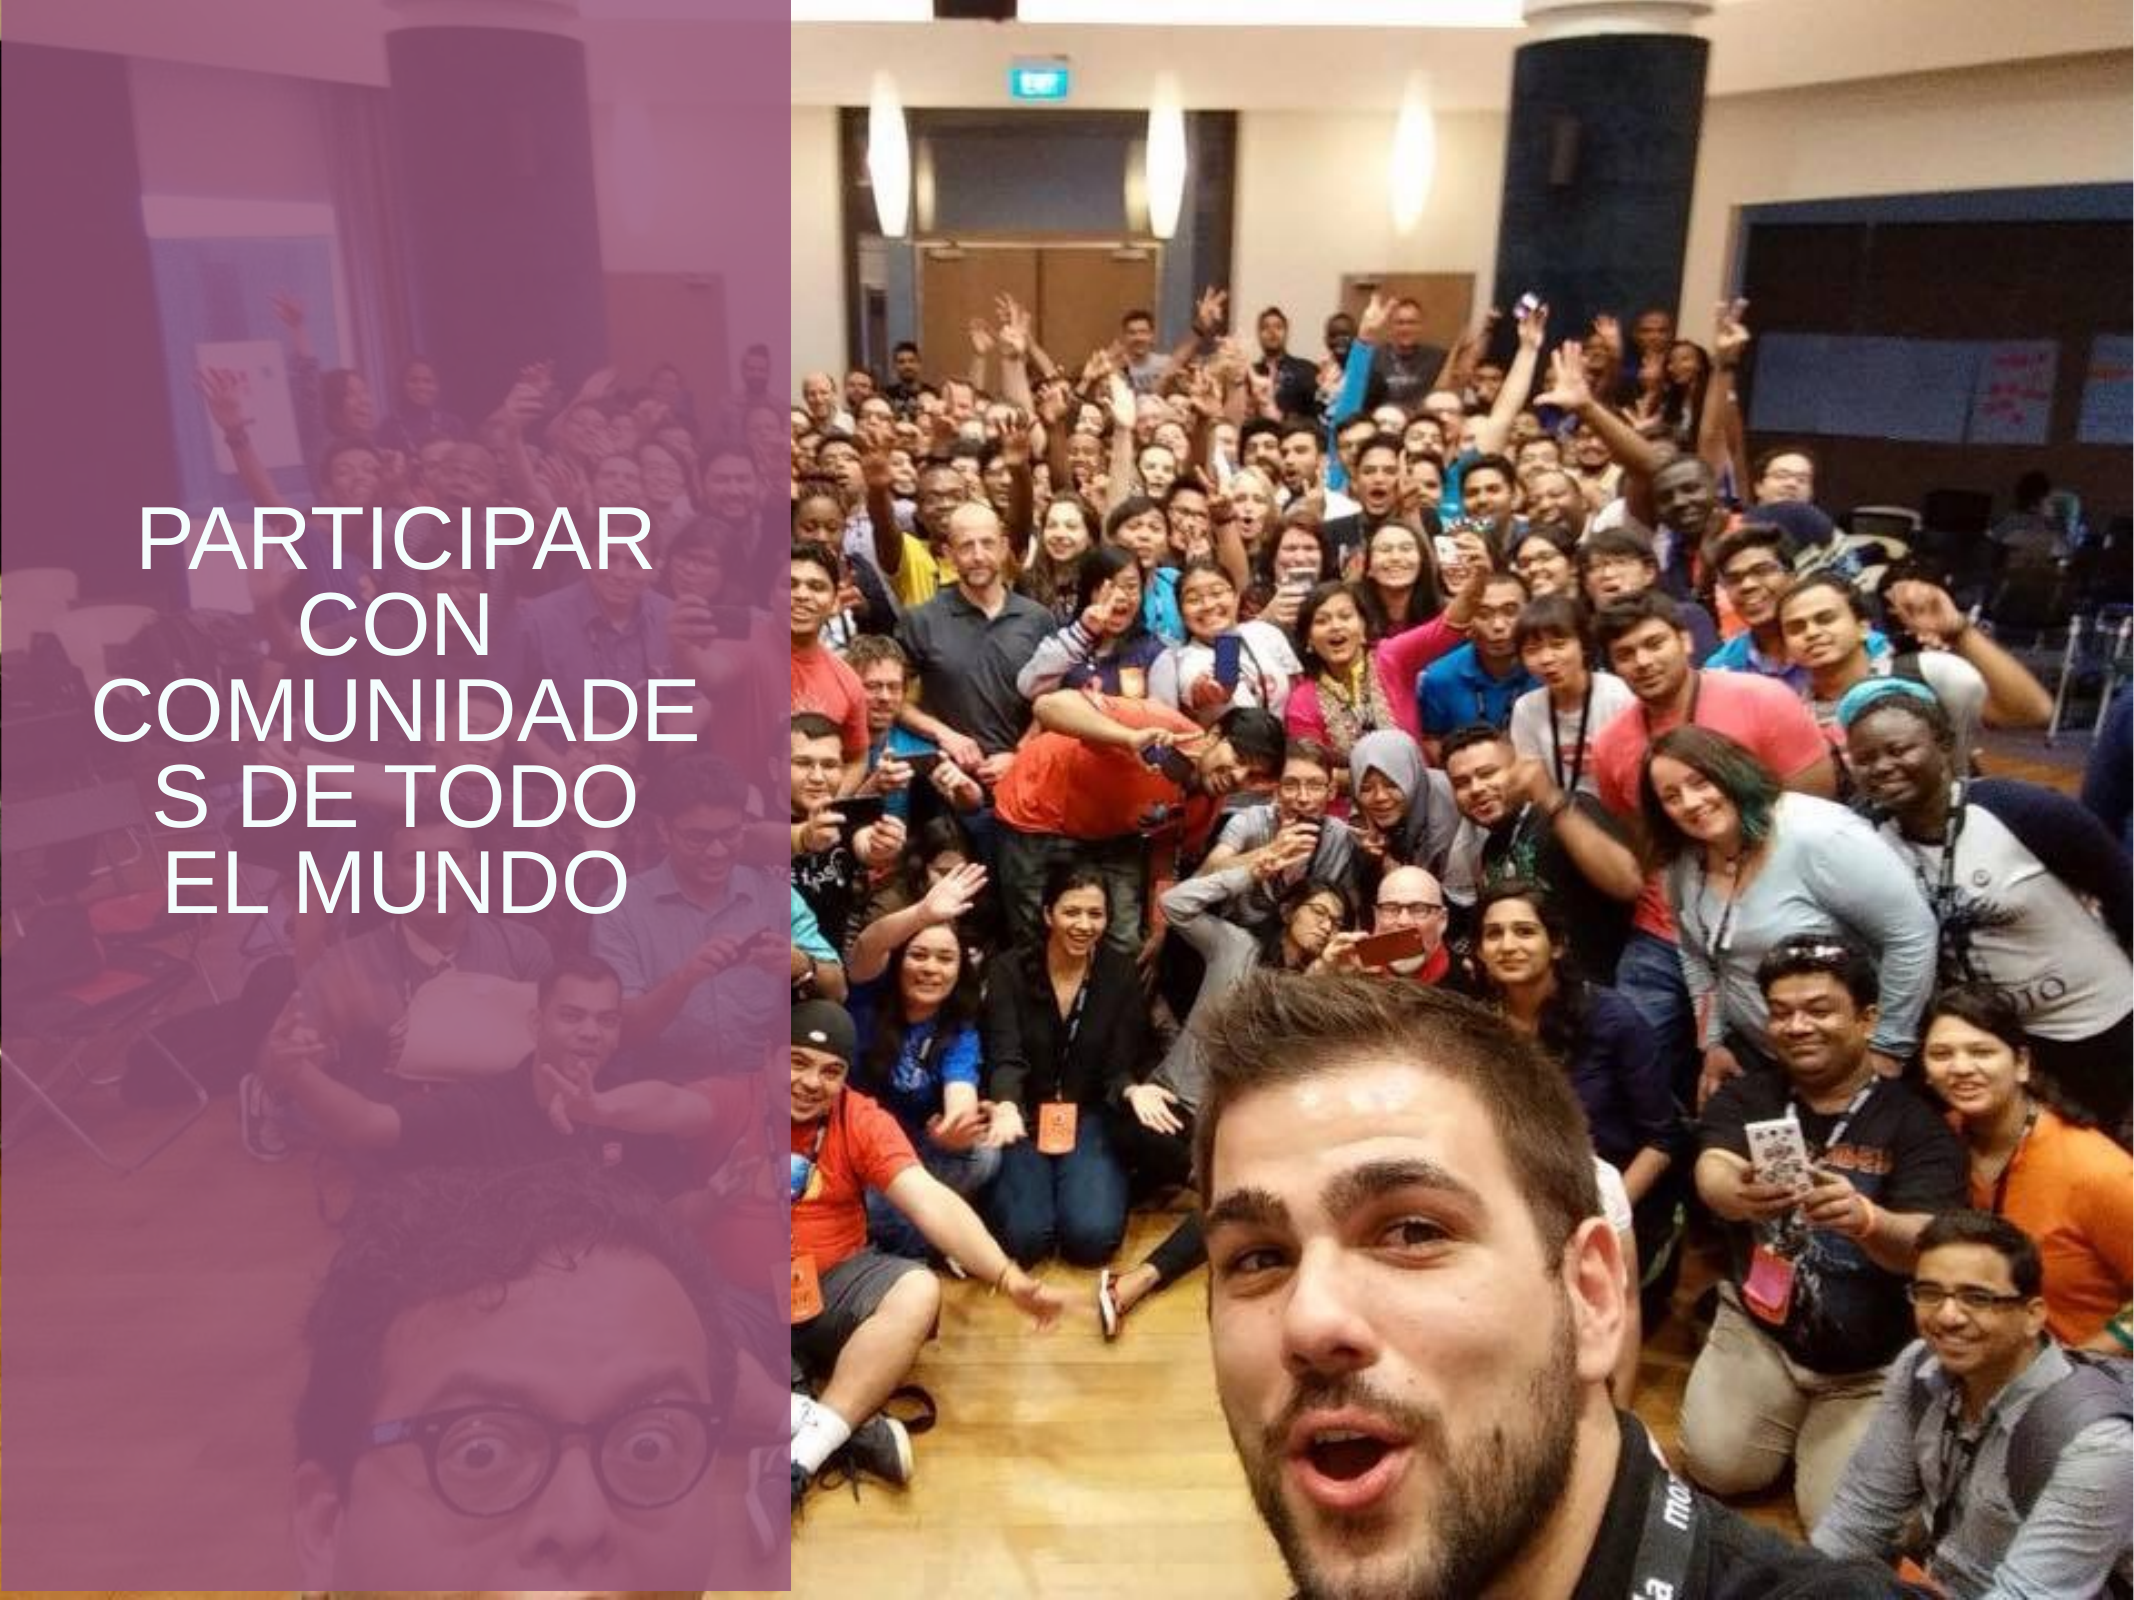

Participar con comunidades de todo el mundo